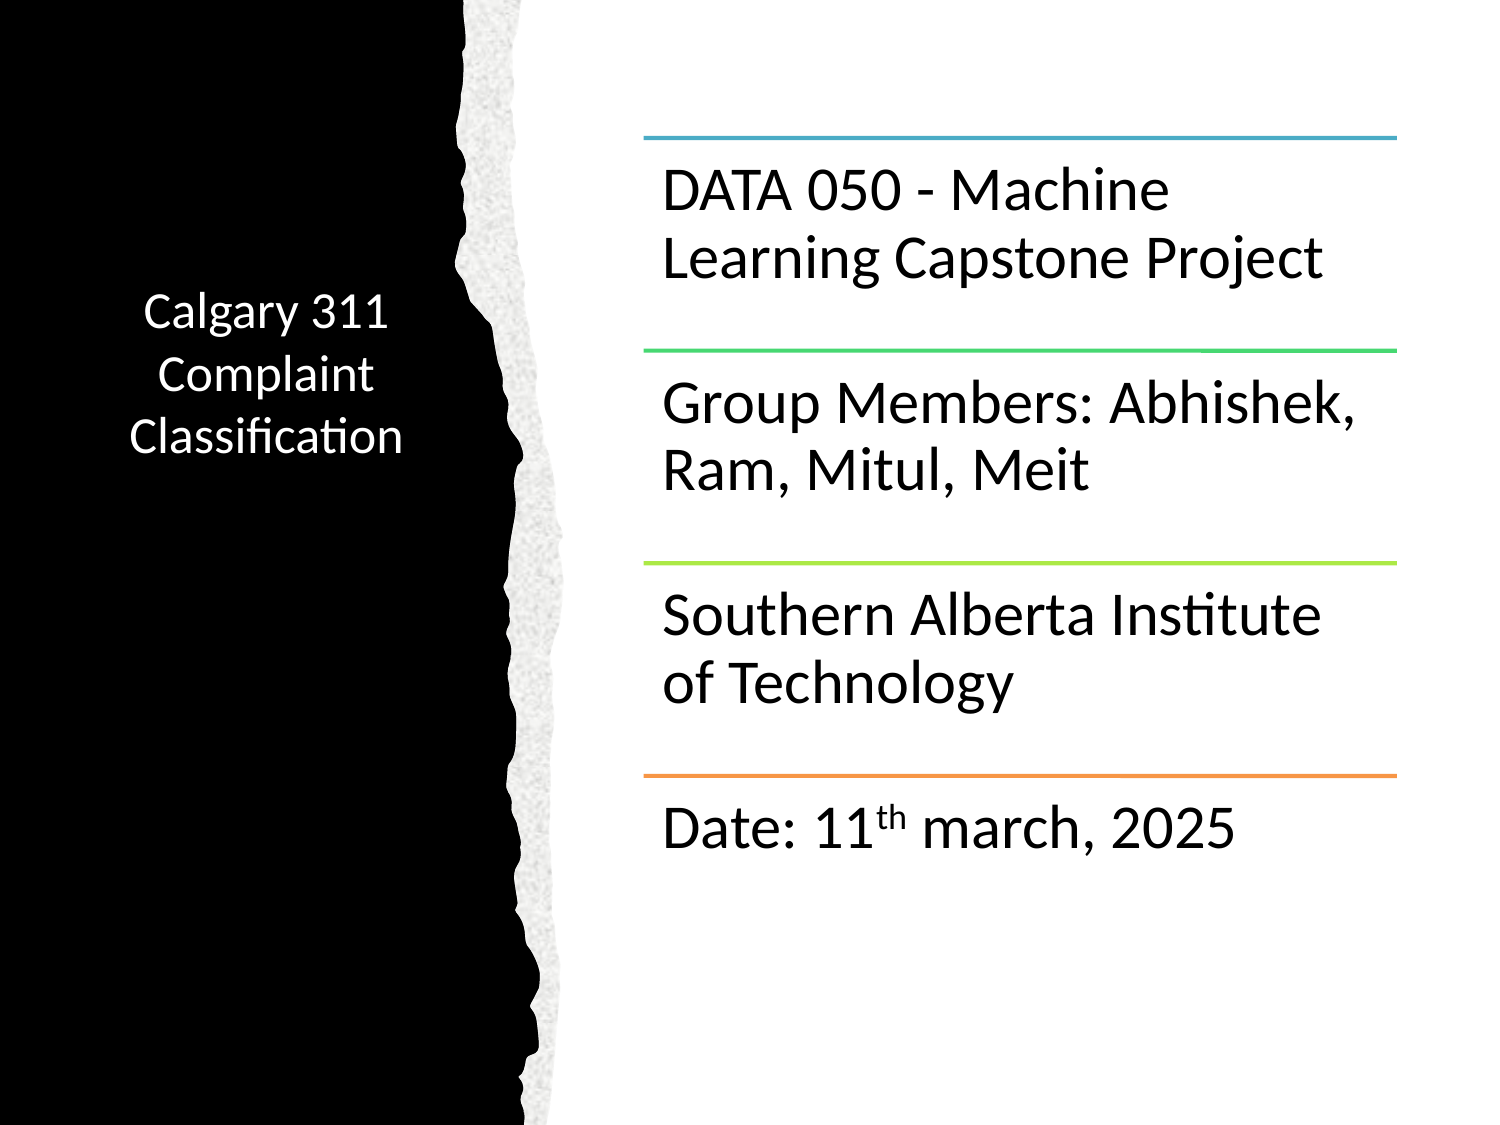

DATA 050 - Machine Learning Capstone Project
Group Members: Abhishek, Ram, Mitul, Meit
Southern Alberta Institute of Technology
Date: 11th march, 2025
# Calgary 311 Complaint Classification